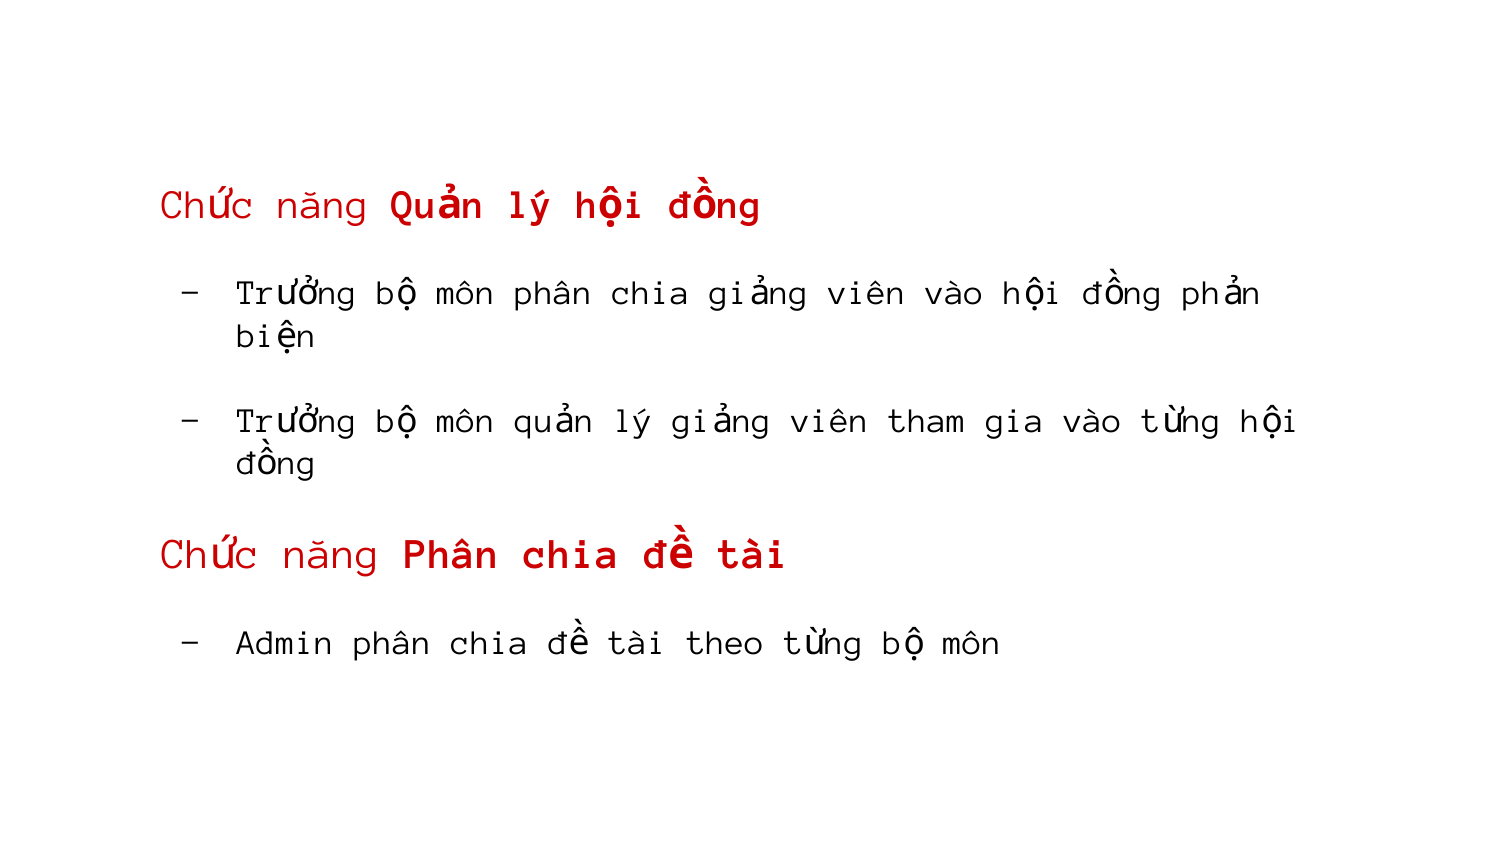

Chức năng Quản lý hội đồng

Trưởng bộ môn phân chia giảng viên vào hội đồng phản biện

Trưởng bộ môn quản lý giảng viên tham gia vào từng hội đồng

Chức năng Phân chia đề tài

Admin phân chia đề tài theo từng bộ môn